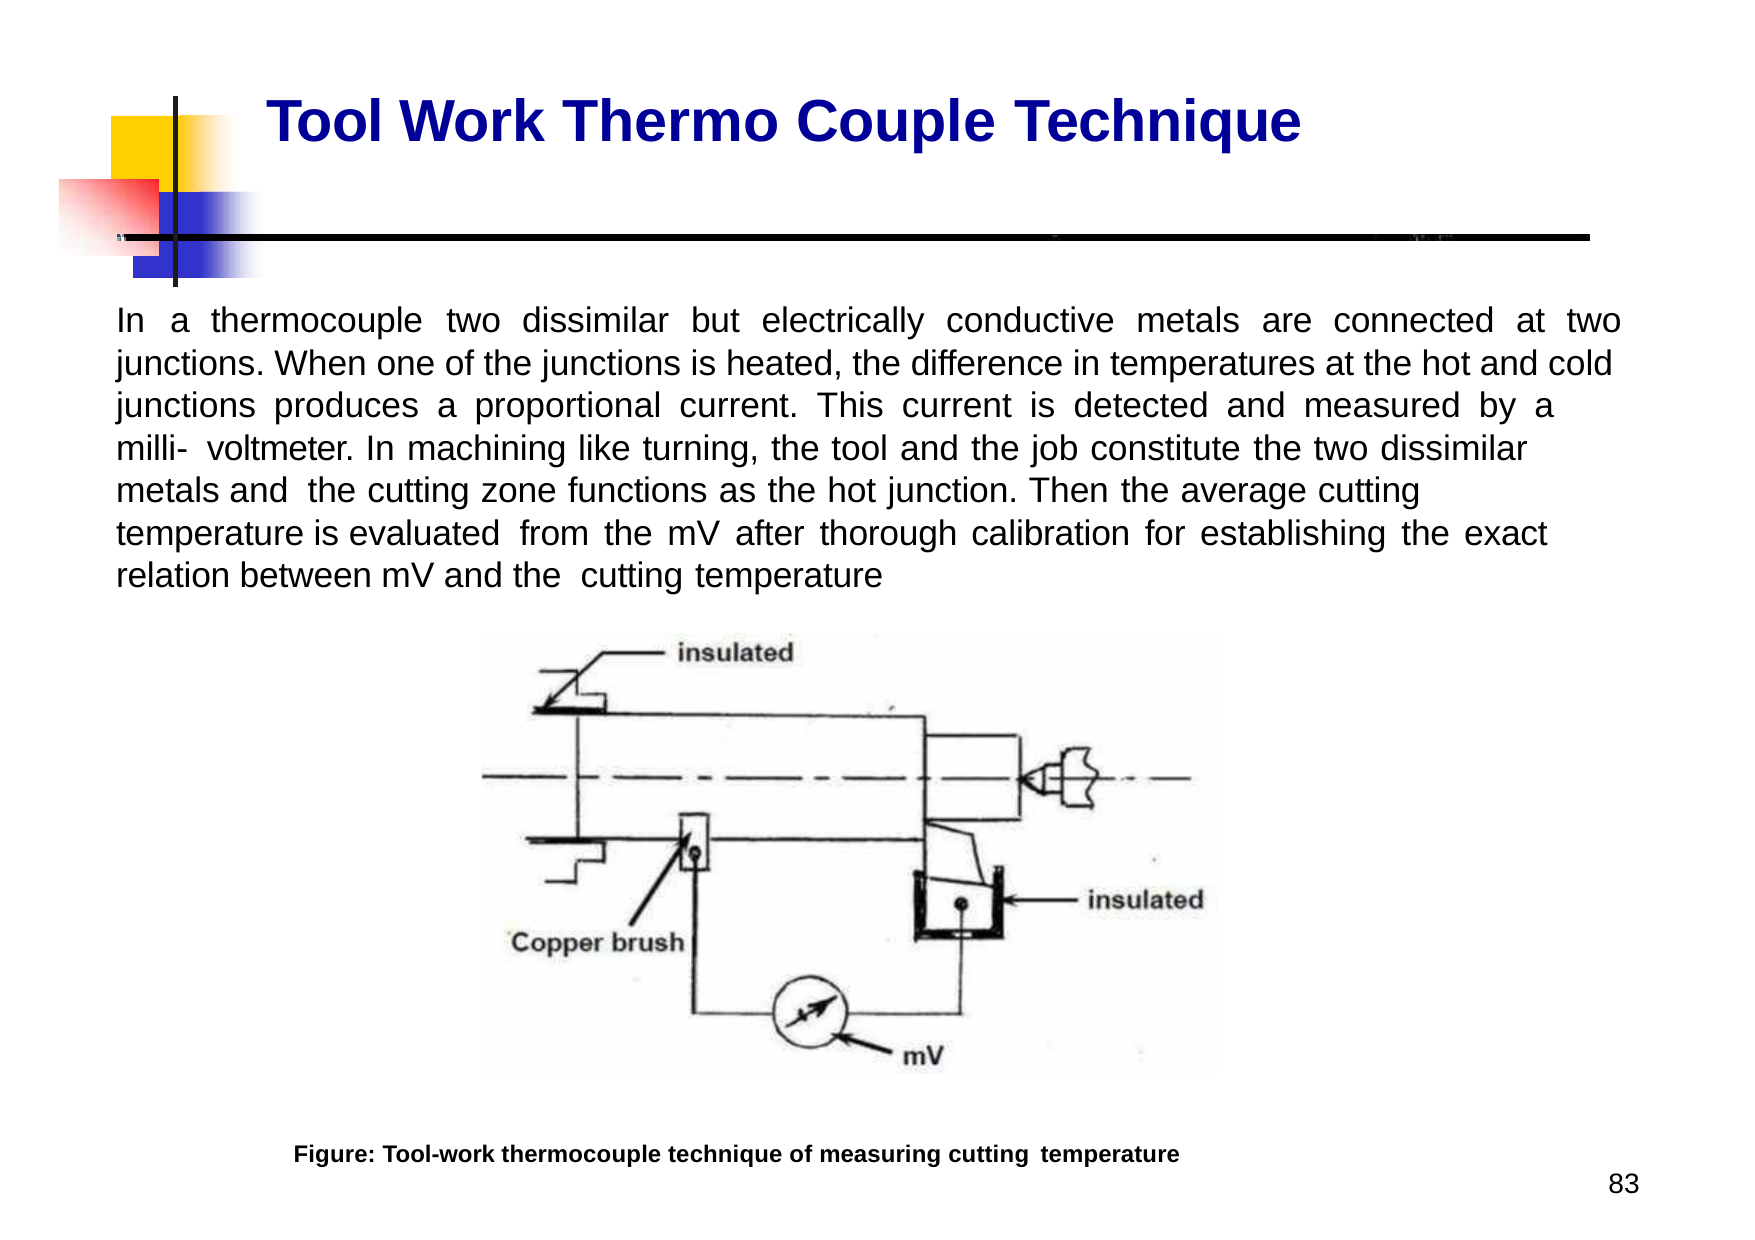

# Tool Work Thermo Couple Technique

In	a	thermocouple	two	dissimilar	but	electrically	conductive	metals		are  connected	at	two  junctions. When one of the junctions is heated, the difference in temperatures at the hot and cold  junctions  produces  a  proportional  current.  This  current  is  detected  and  measured  by  a		milli-  voltmeter. In machining like turning, the tool and the job constitute the two dissimilar	metals and  the cutting zone functions as the hot junction. Then the average cutting	temperature is evaluated  from the mV after thorough calibration for establishing the exact	relation between mV and the  cutting temperature

Figure: Tool-work thermocouple technique of measuring cutting temperature
83